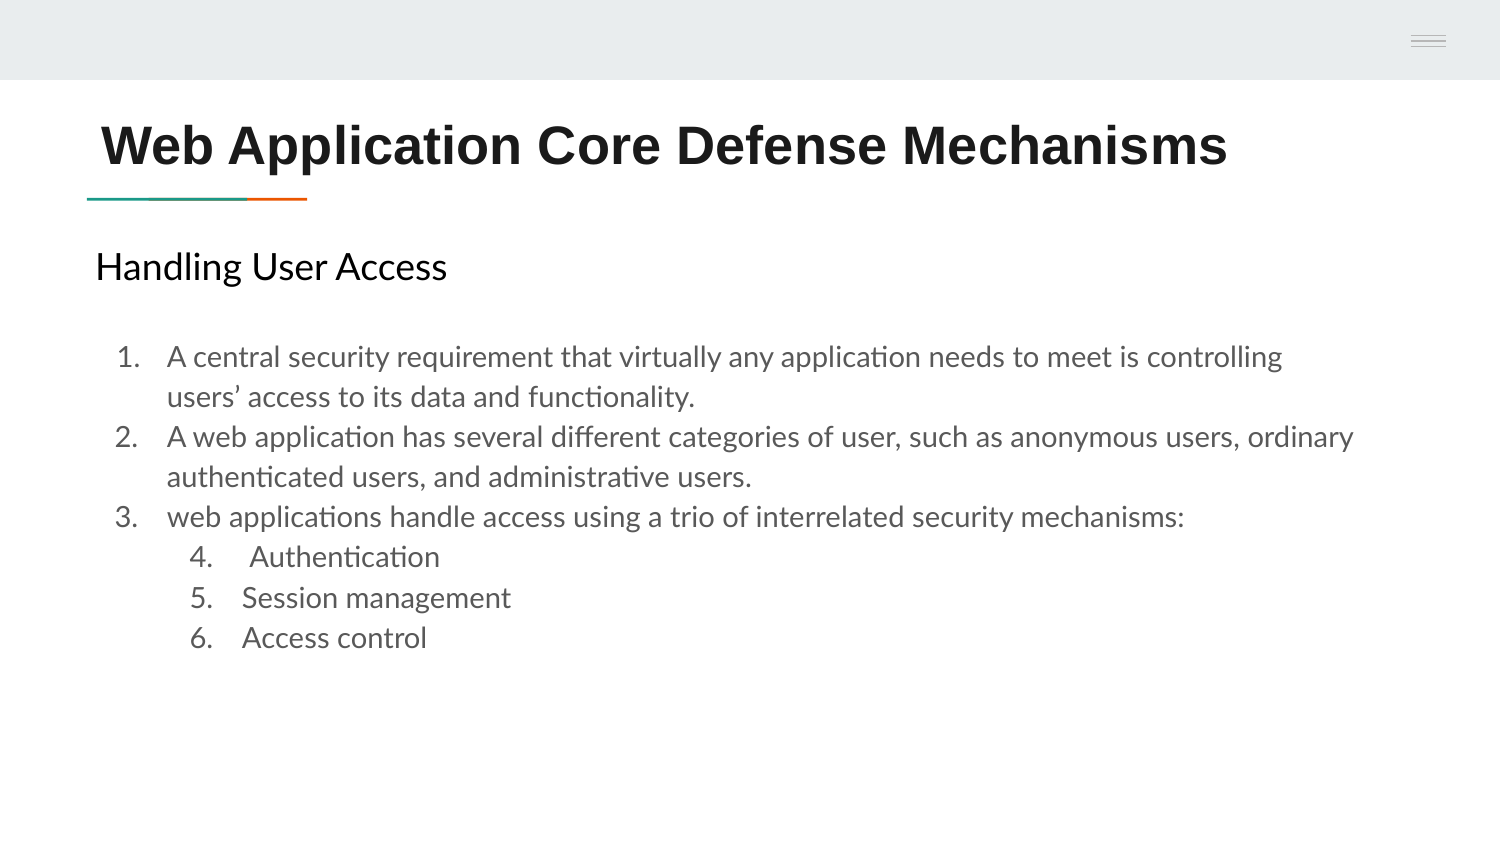

# Web Application Core Defense Mechanisms
Handling User Access
A central security requirement that virtually any application needs to meet is controlling users’ access to its data and functionality.
A web application has several different categories of user, such as anonymous users, ordinary authenticated users, and administrative users.
web applications handle access using a trio of interrelated security mechanisms:
 Authentication
Session management
Access control